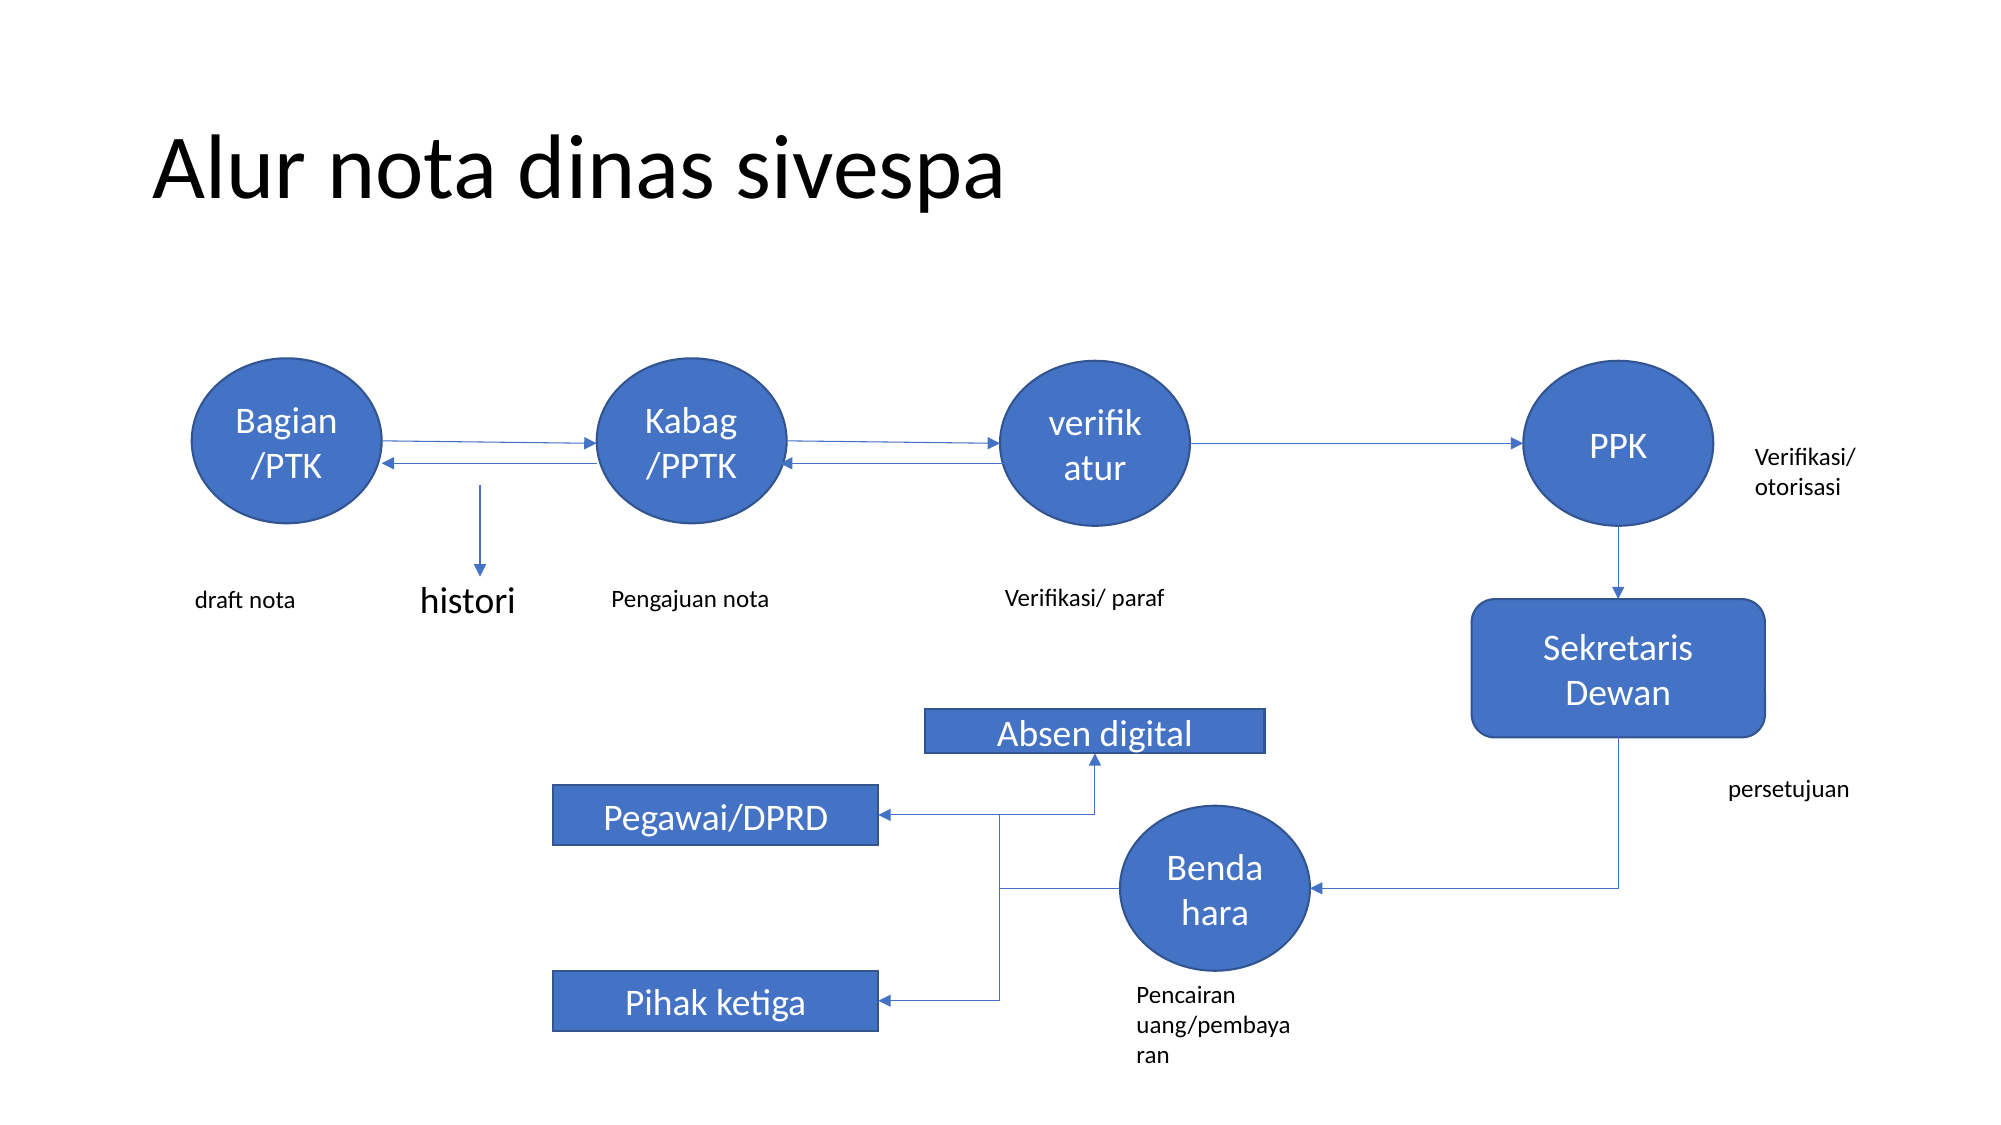

# Alur nota dinas sivespa
Bagian/PTK
Kabag/PPTK
verifikatur
PPK
Verifikasi/ otorisasi
histori
Verifikasi/ paraf
Pengajuan nota
draft nota
Sekretaris Dewan
Absen digital
persetujuan
Pegawai/DPRD
Bendahara
Pihak ketiga
Pencairan uang/pembayaran